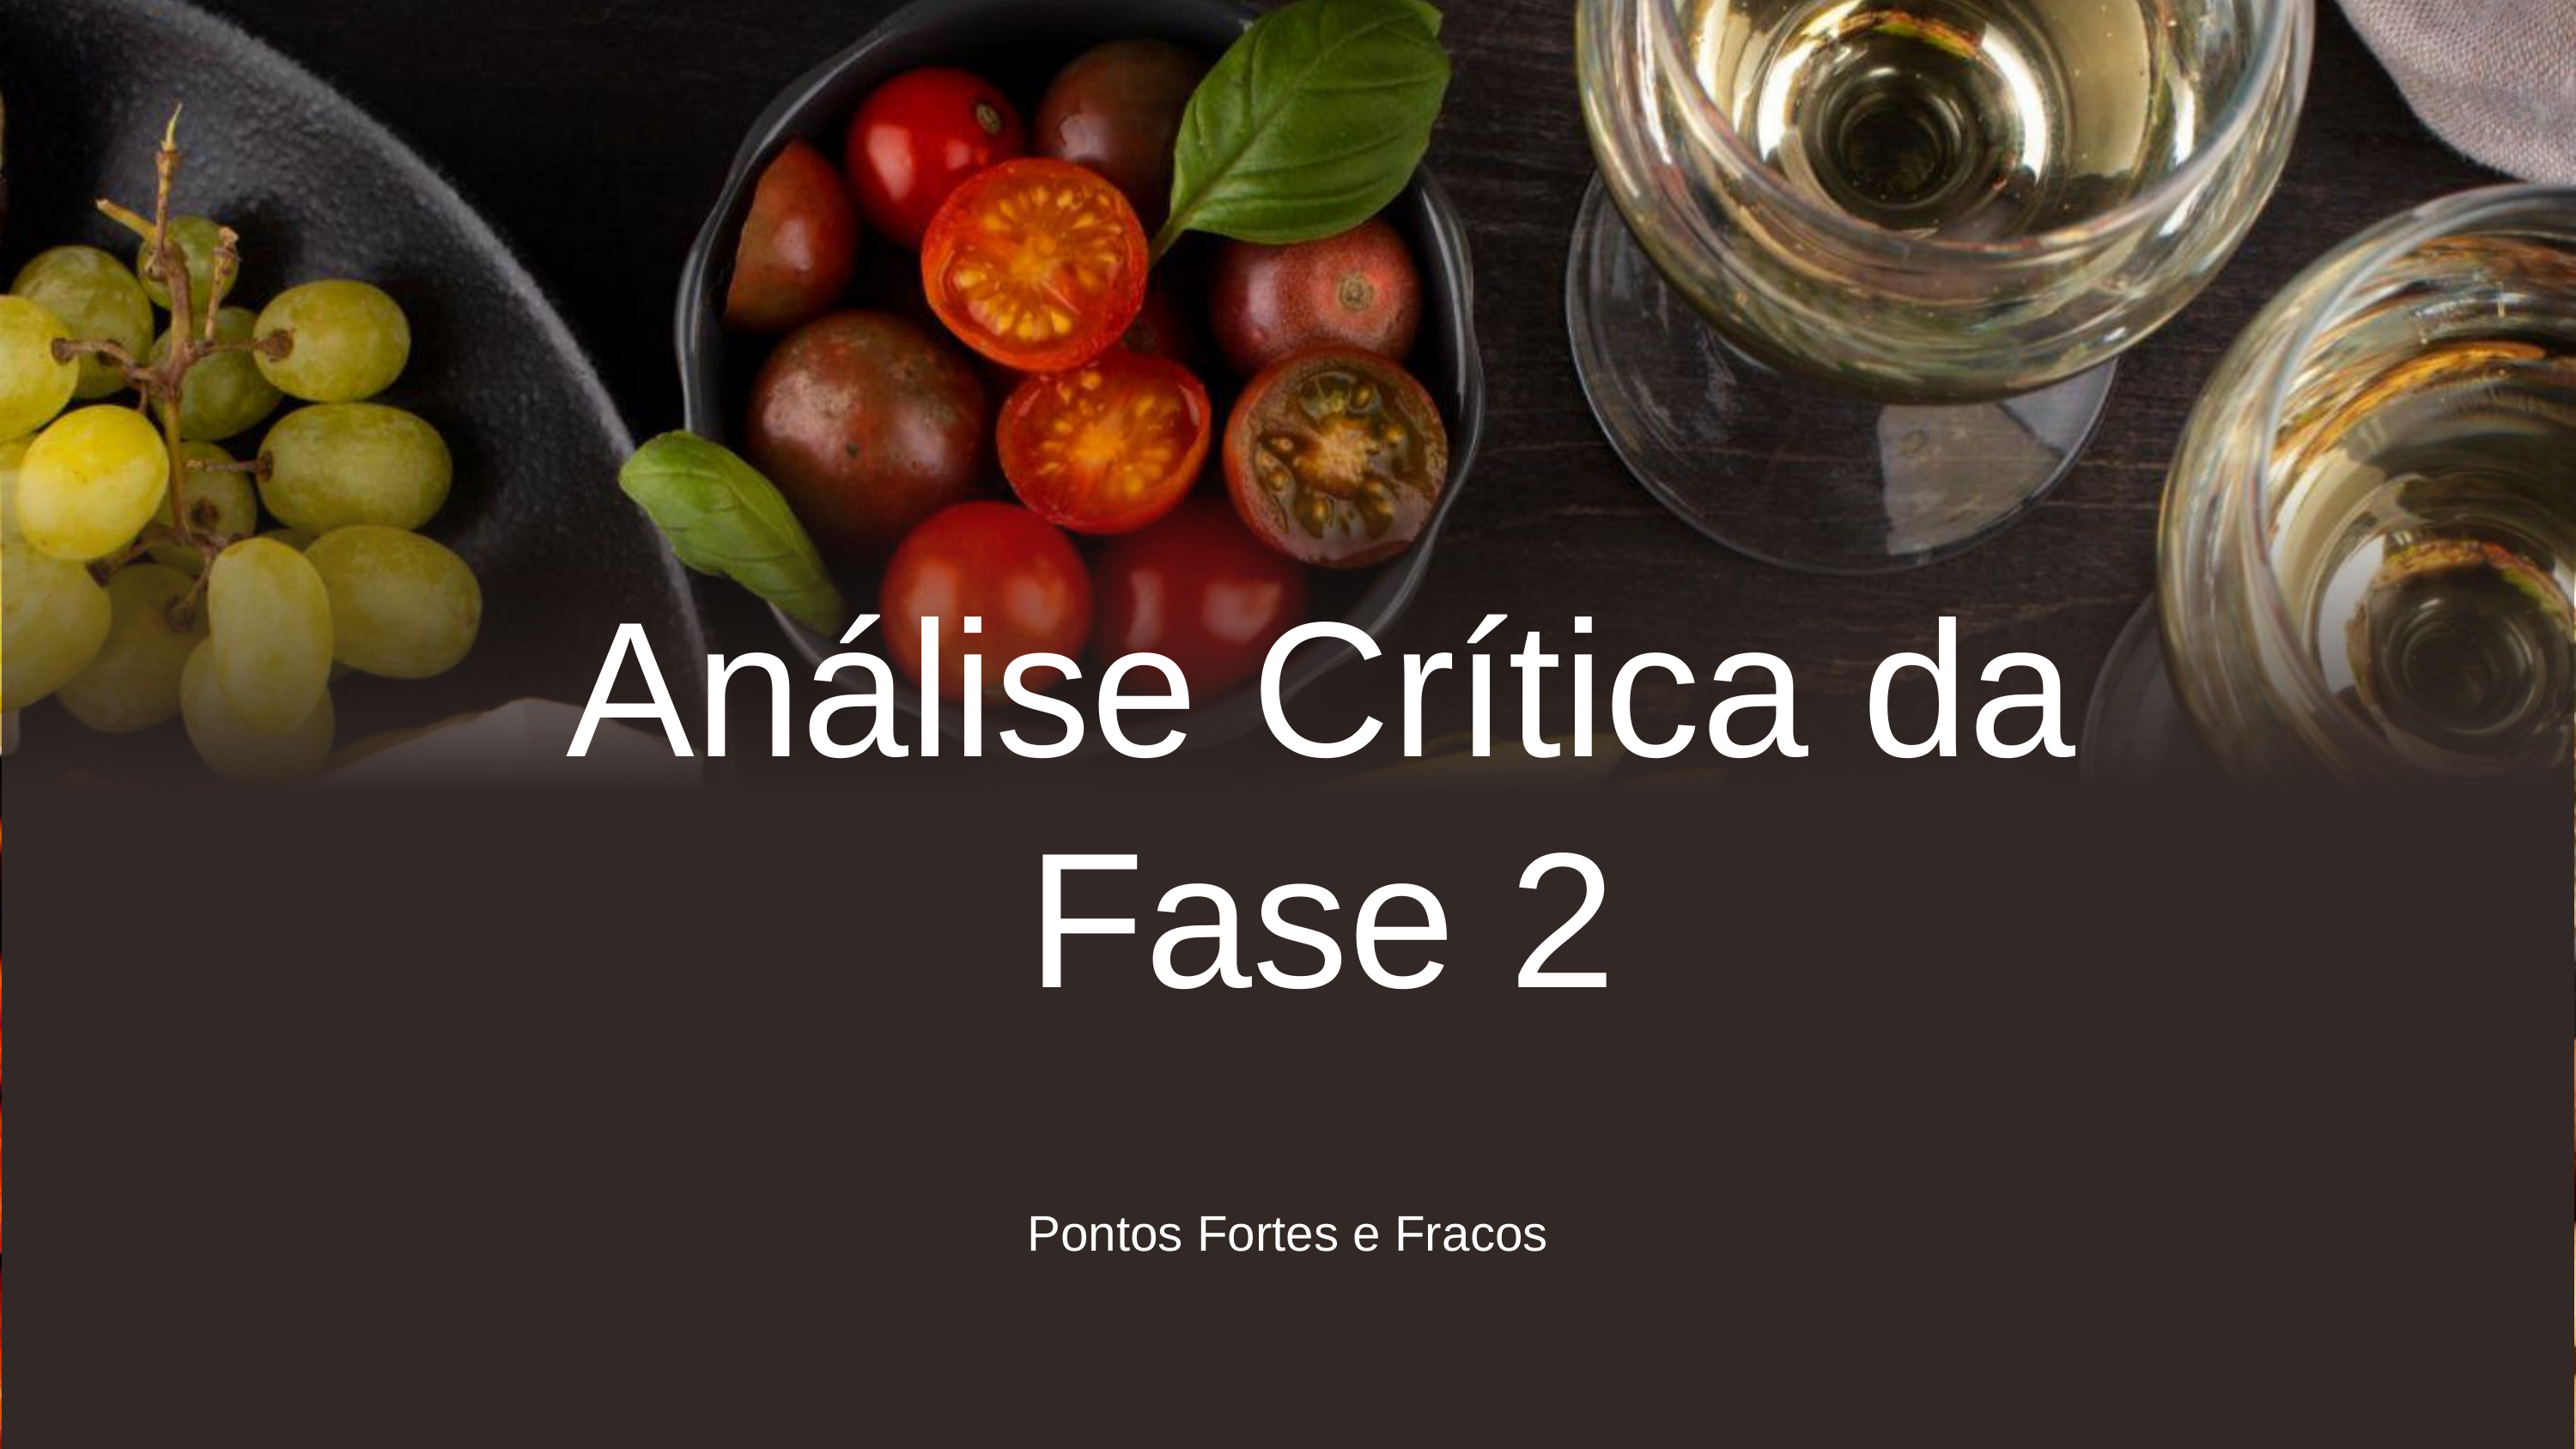

Análise Crítica da Fase 2
$4,498,300,000
Pontos Fortes e Fracos